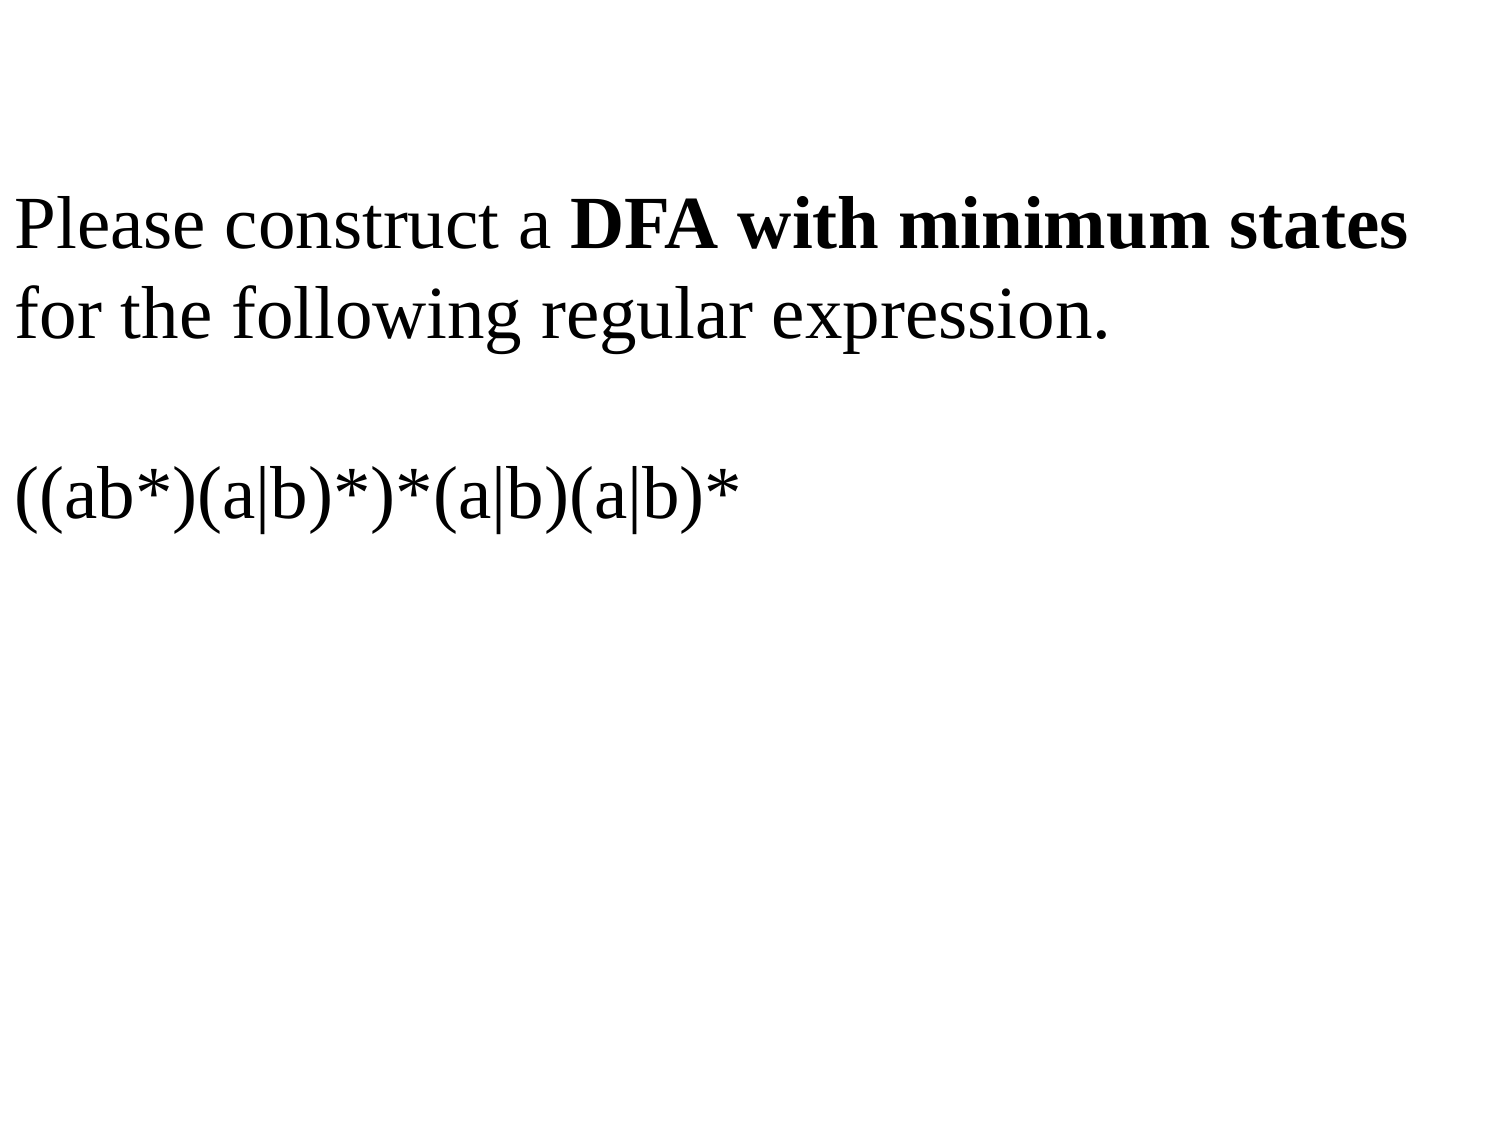

Please construct a DFA with minimum states for the following regular expression.

((ab*)(a|b)*)*(a|b)(a|b)*